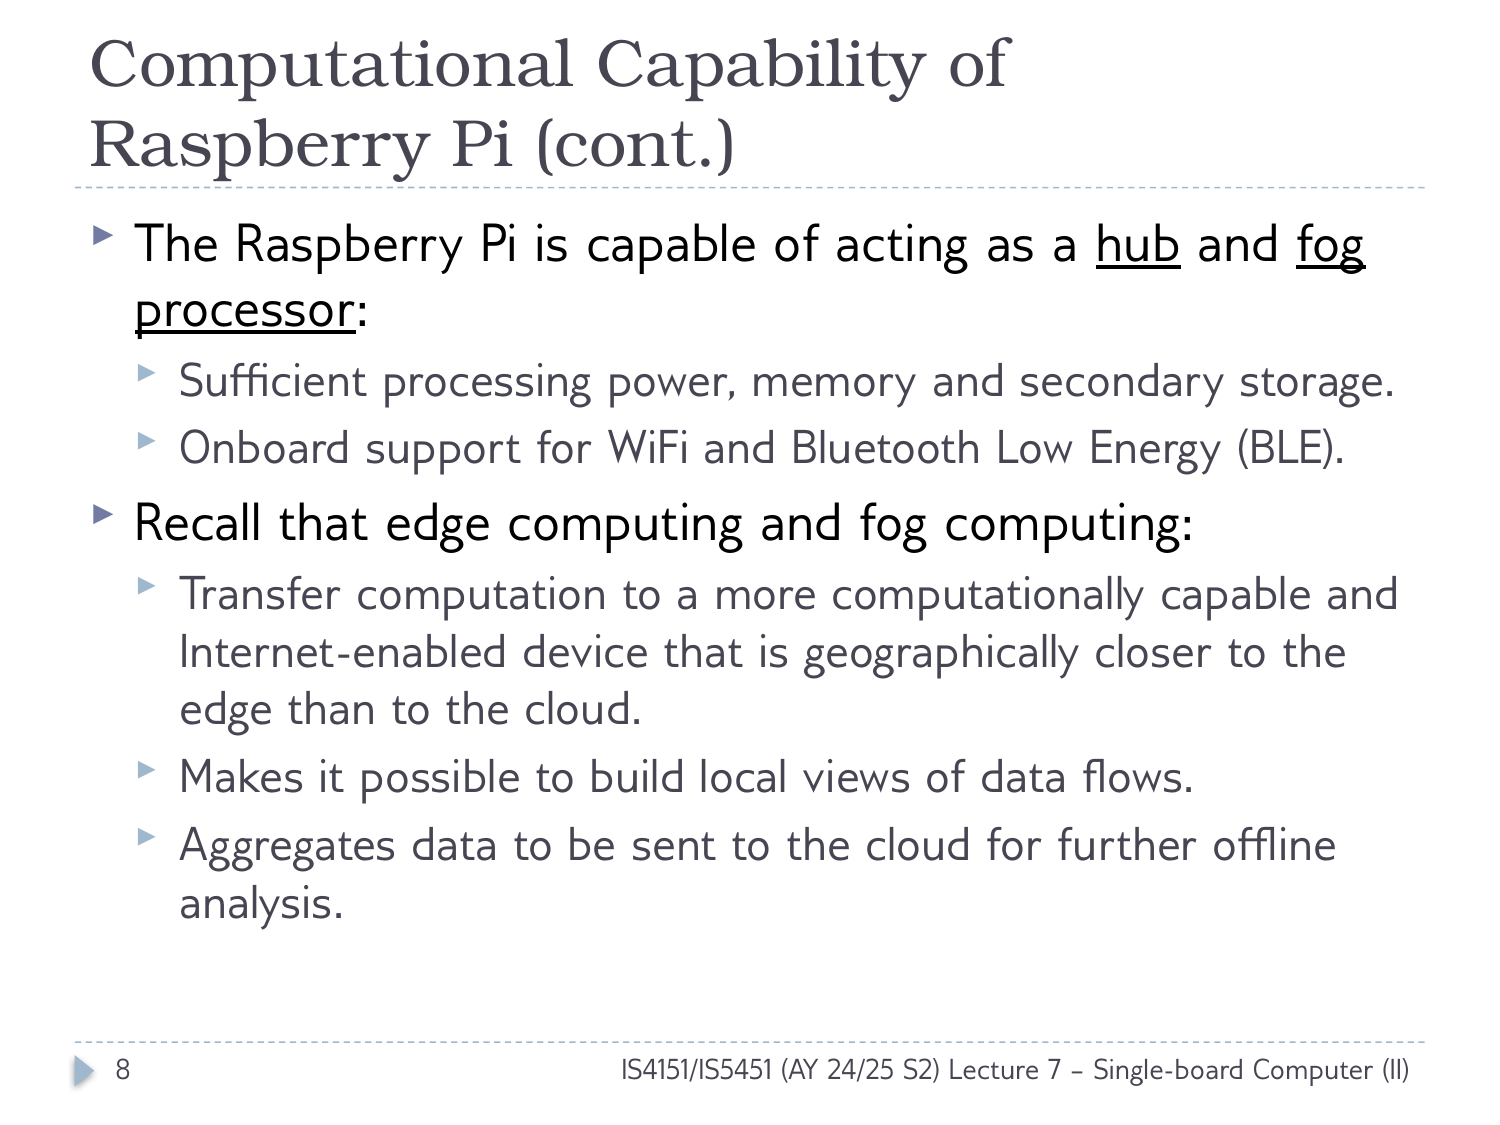

# Computational Capability of Raspberry Pi (cont.)
The Raspberry Pi is capable of acting as a hub and fog processor:
Sufficient processing power, memory and secondary storage.
Onboard support for WiFi and Bluetooth Low Energy (BLE).
Recall that edge computing and fog computing:
Transfer computation to a more computationally capable and Internet-enabled device that is geographically closer to the edge than to the cloud.
Makes it possible to build local views of data flows.
Aggregates data to be sent to the cloud for further offline analysis.
8
IS4151/IS5451 (AY 24/25 S2) Lecture 7 – Single-board Computer (II)